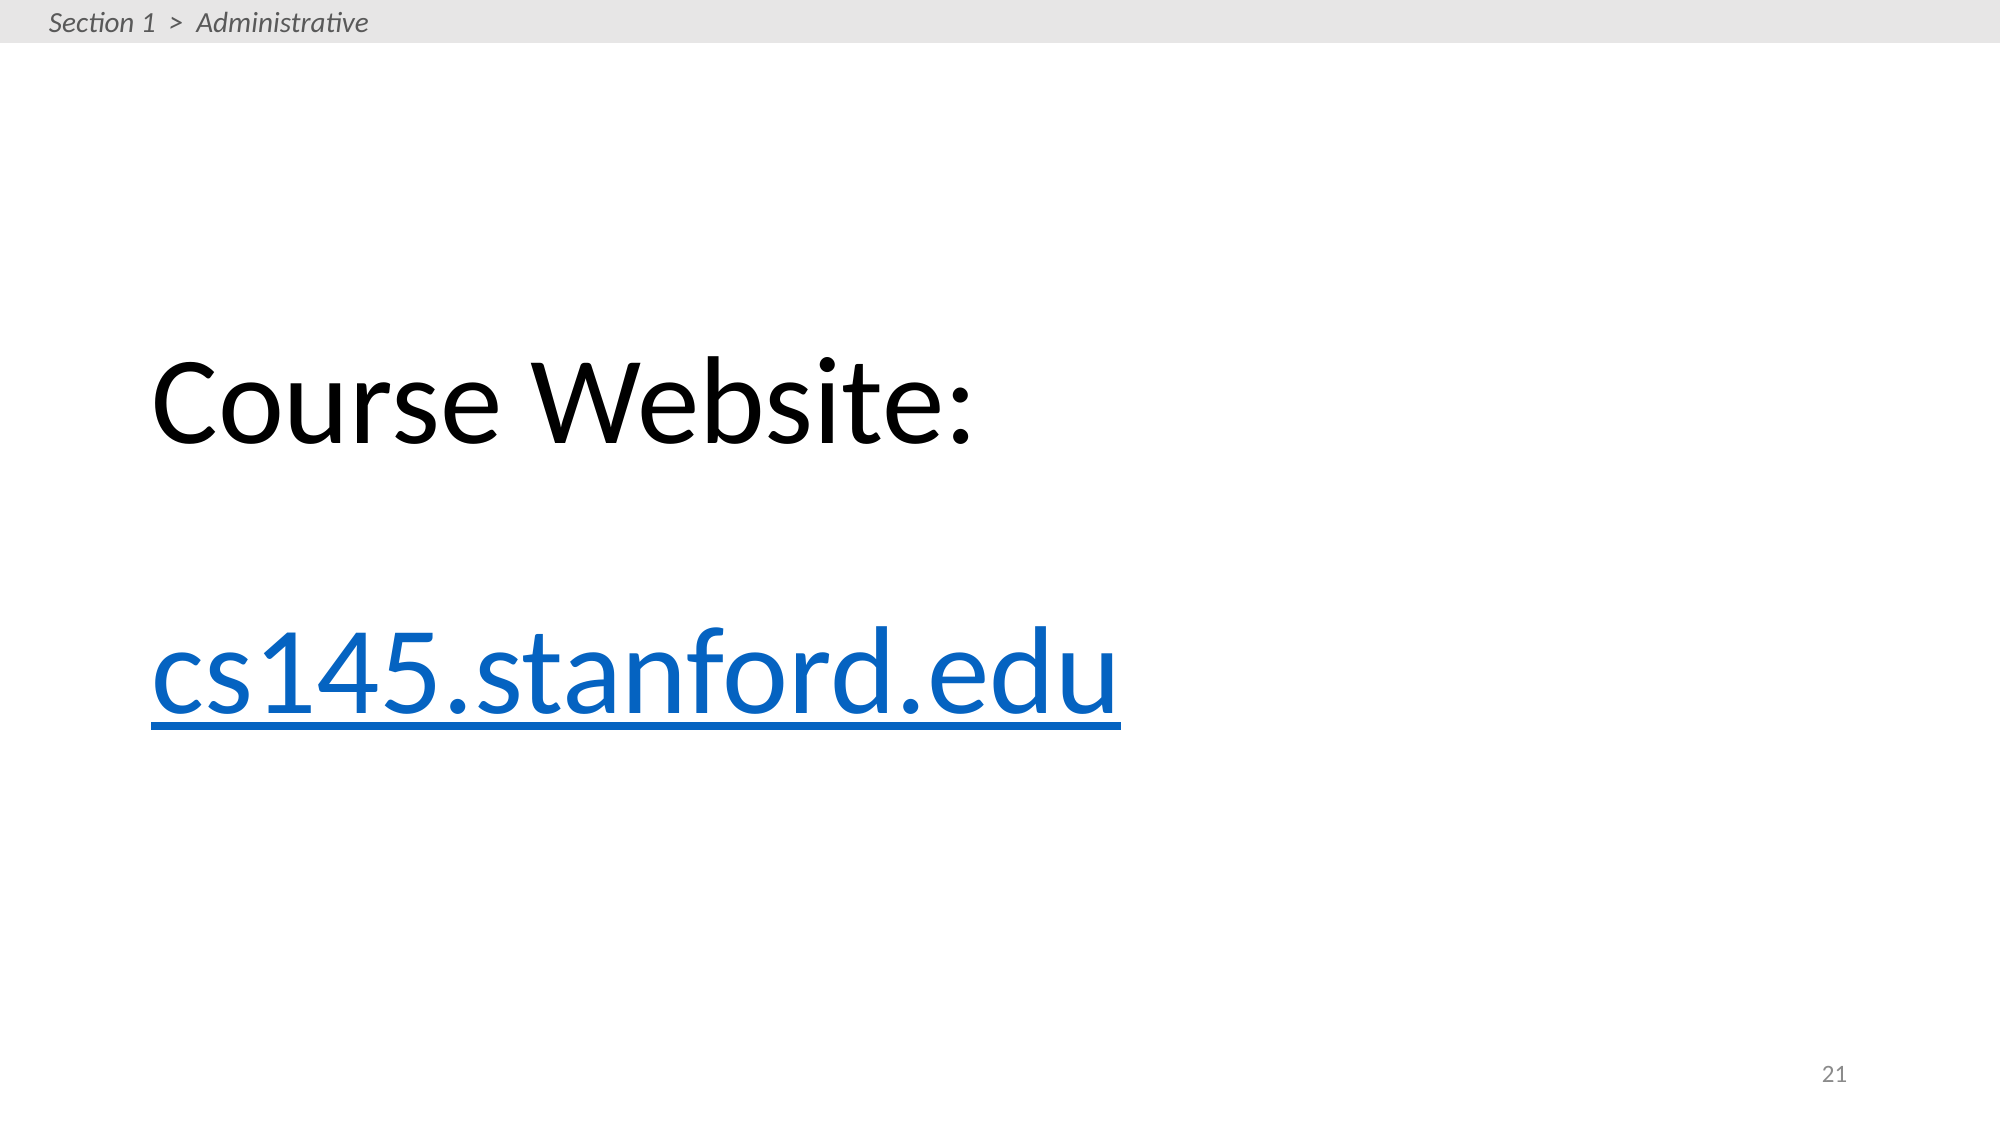

Section 1  >  Administrative
# Course Website: cs145.stanford.edu
21